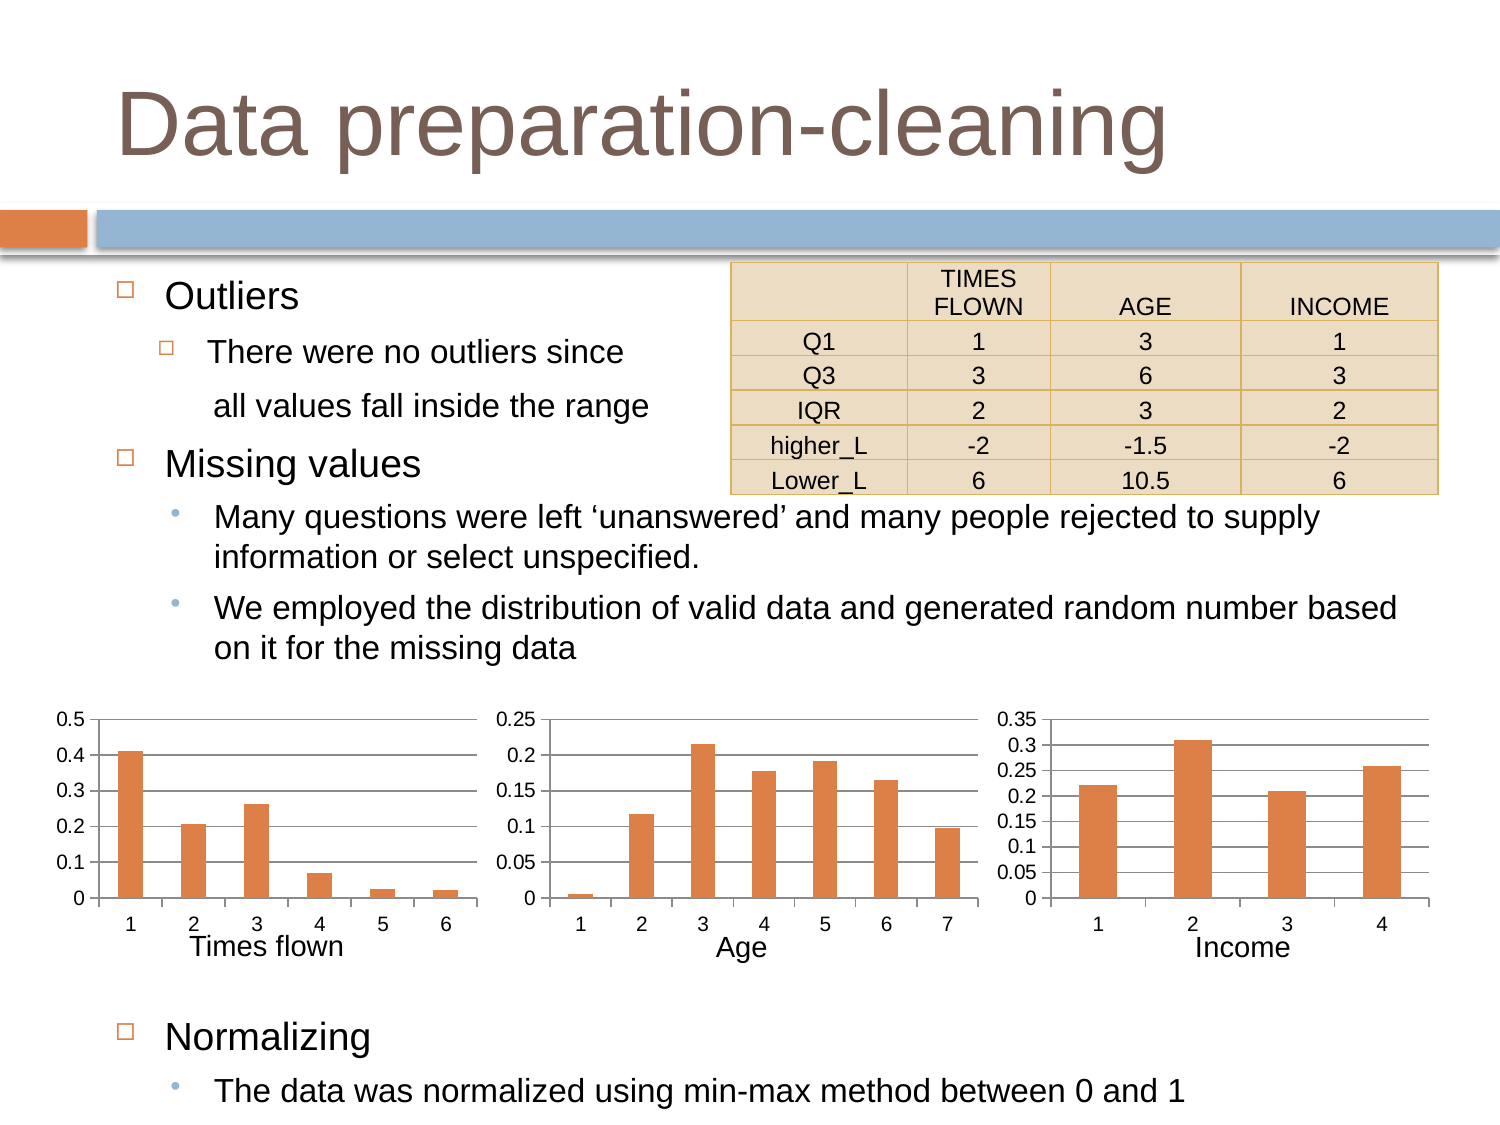

# Data preparation-cleaning
Outliers
There were no outliers since
      all values fall inside the range
Missing values
Many questions were left ‘unanswered’ and many people rejected to supply information or select unspecified.
We employed the distribution of valid data and generated random number based on it for the missing data

Normalizing
The data was normalized using min-max method between 0 and 1

|  | TIMES FLOWN | AGE | INCOME |
| --- | --- | --- | --- |
| Q1 | 1 | 3 | 1 |
| Q3 | 3 | 6 | 3 |
| IQR | 2 | 3 | 2 |
| higher\_L | -2 | -1.5 | -2 |
| Lower\_L | 6 | 10.5 | 6 |

### Chart

| Category |  |
|---|---|
| 1 | 0.411105318039625 |
| 2 | 0.208029197080292 |
| 3 | 0.262252346193952 |
| 4 | 0.0706465067778936 |
| 5 | 0.0255474452554744 |
| 6 | 0.0224191866527633 |

### Chart

| Category |  |
|---|---|
| 1 | 0.00542355371900826 |
| 2 | 0.118285123966942 |
| 3 | 0.215392561983471 |
| 4 | 0.177427685950413 |
| 5 | 0.192148760330578 |
| 6 | 0.165547520661157 |
| 7 | 0.0973657024793388 |

### Chart

| Category |  |
|---|---|
| 1 | 0.220749838396897 |
| 2 | 0.310277957336781 |
| 3 | 0.210407239819005 |
| 4 | 0.258564964447317 |
Times flown
Age
Income